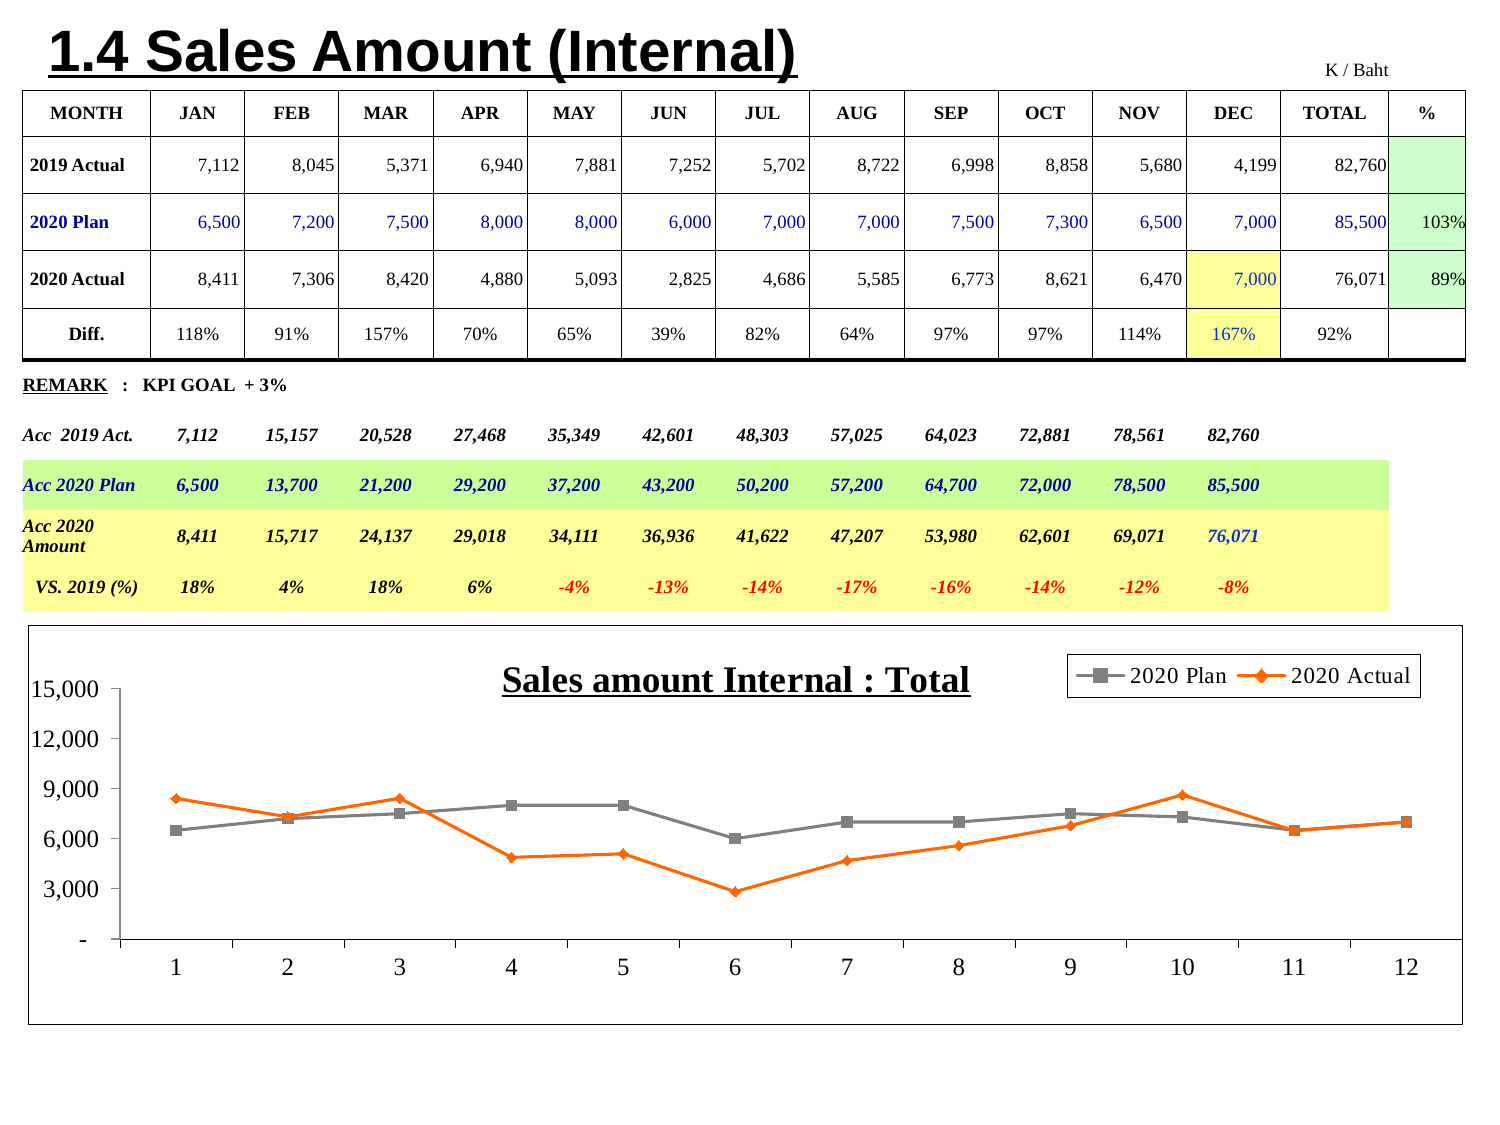

1.4 Sales Amount (Internal)
|  |  |  |  |  |  |  |  |  |  |  |  |  | K / Baht |  |
| --- | --- | --- | --- | --- | --- | --- | --- | --- | --- | --- | --- | --- | --- | --- |
| MONTH | JAN | FEB | MAR | APR | MAY | JUN | JUL | AUG | SEP | OCT | NOV | DEC | TOTAL | % |
| 2019 Actual | 7,112 | 8,045 | 5,371 | 6,940 | 7,881 | 7,252 | 5,702 | 8,722 | 6,998 | 8,858 | 5,680 | 4,199 | 82,760 |  |
| 2020 Plan | 6,500 | 7,200 | 7,500 | 8,000 | 8,000 | 6,000 | 7,000 | 7,000 | 7,500 | 7,300 | 6,500 | 7,000 | 85,500 | 103% |
| 2020 Actual | 8,411 | 7,306 | 8,420 | 4,880 | 5,093 | 2,825 | 4,686 | 5,585 | 6,773 | 8,621 | 6,470 | 7,000 | 76,071 | 89% |
| Diff. | 118% | 91% | 157% | 70% | 65% | 39% | 82% | 64% | 97% | 97% | 114% | 167% | 92% |  |
| REMARK : KPI GOAL + 3% |  |  |  |  |  |  |  |  |  |  |  |  |  |  |
| Acc 2019 Act. | 7,112 | 15,157 | 20,528 | 27,468 | 35,349 | 42,601 | 48,303 | 57,025 | 64,023 | 72,881 | 78,561 | 82,760 |  |  |
| Acc 2020 Plan | 6,500 | 13,700 | 21,200 | 29,200 | 37,200 | 43,200 | 50,200 | 57,200 | 64,700 | 72,000 | 78,500 | 85,500 |  |  |
| Acc 2020 Amount | 8,411 | 15,717 | 24,137 | 29,018 | 34,111 | 36,936 | 41,622 | 47,207 | 53,980 | 62,601 | 69,071 | 76,071 |  |  |
| VS. 2019 (%) | 18% | 4% | 18% | 6% | -4% | -13% | -14% | -17% | -16% | -14% | -12% | -8% |  |  |

### Chart: Sales amount Internal : Total

| Category | 2020 Plan | 2020 Actual |
|---|---|---|
6